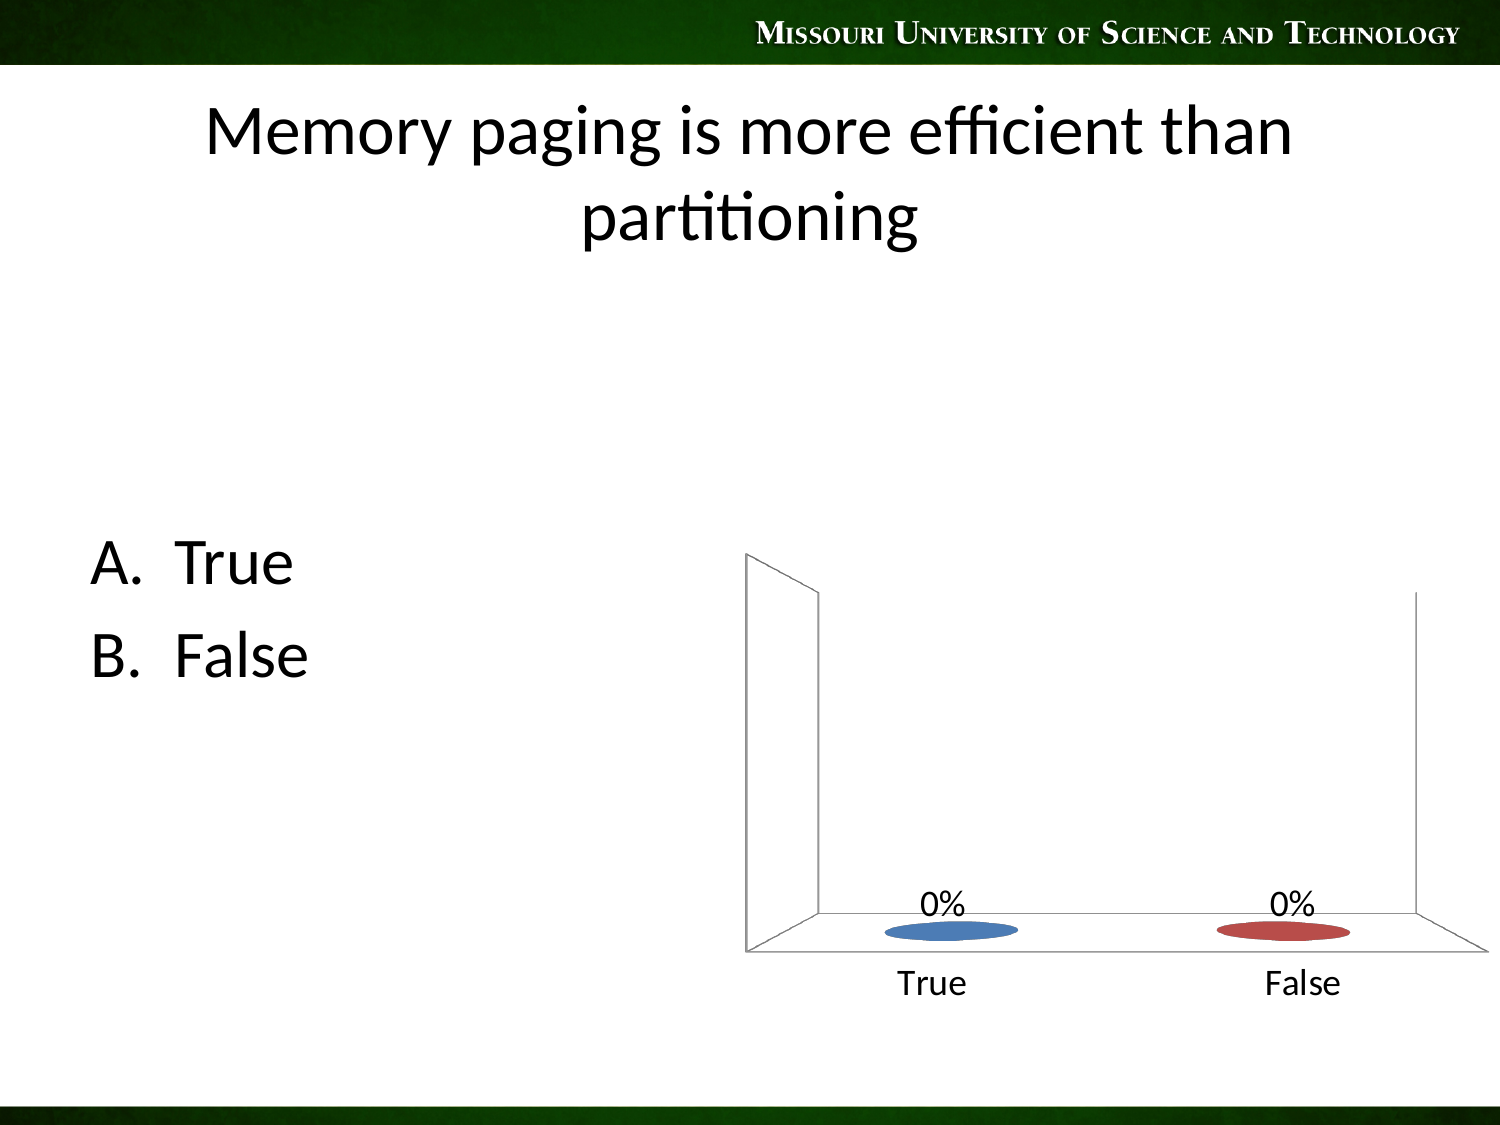

# Memory paging is more efficient than partitioning
True
False

[unsupported chart]